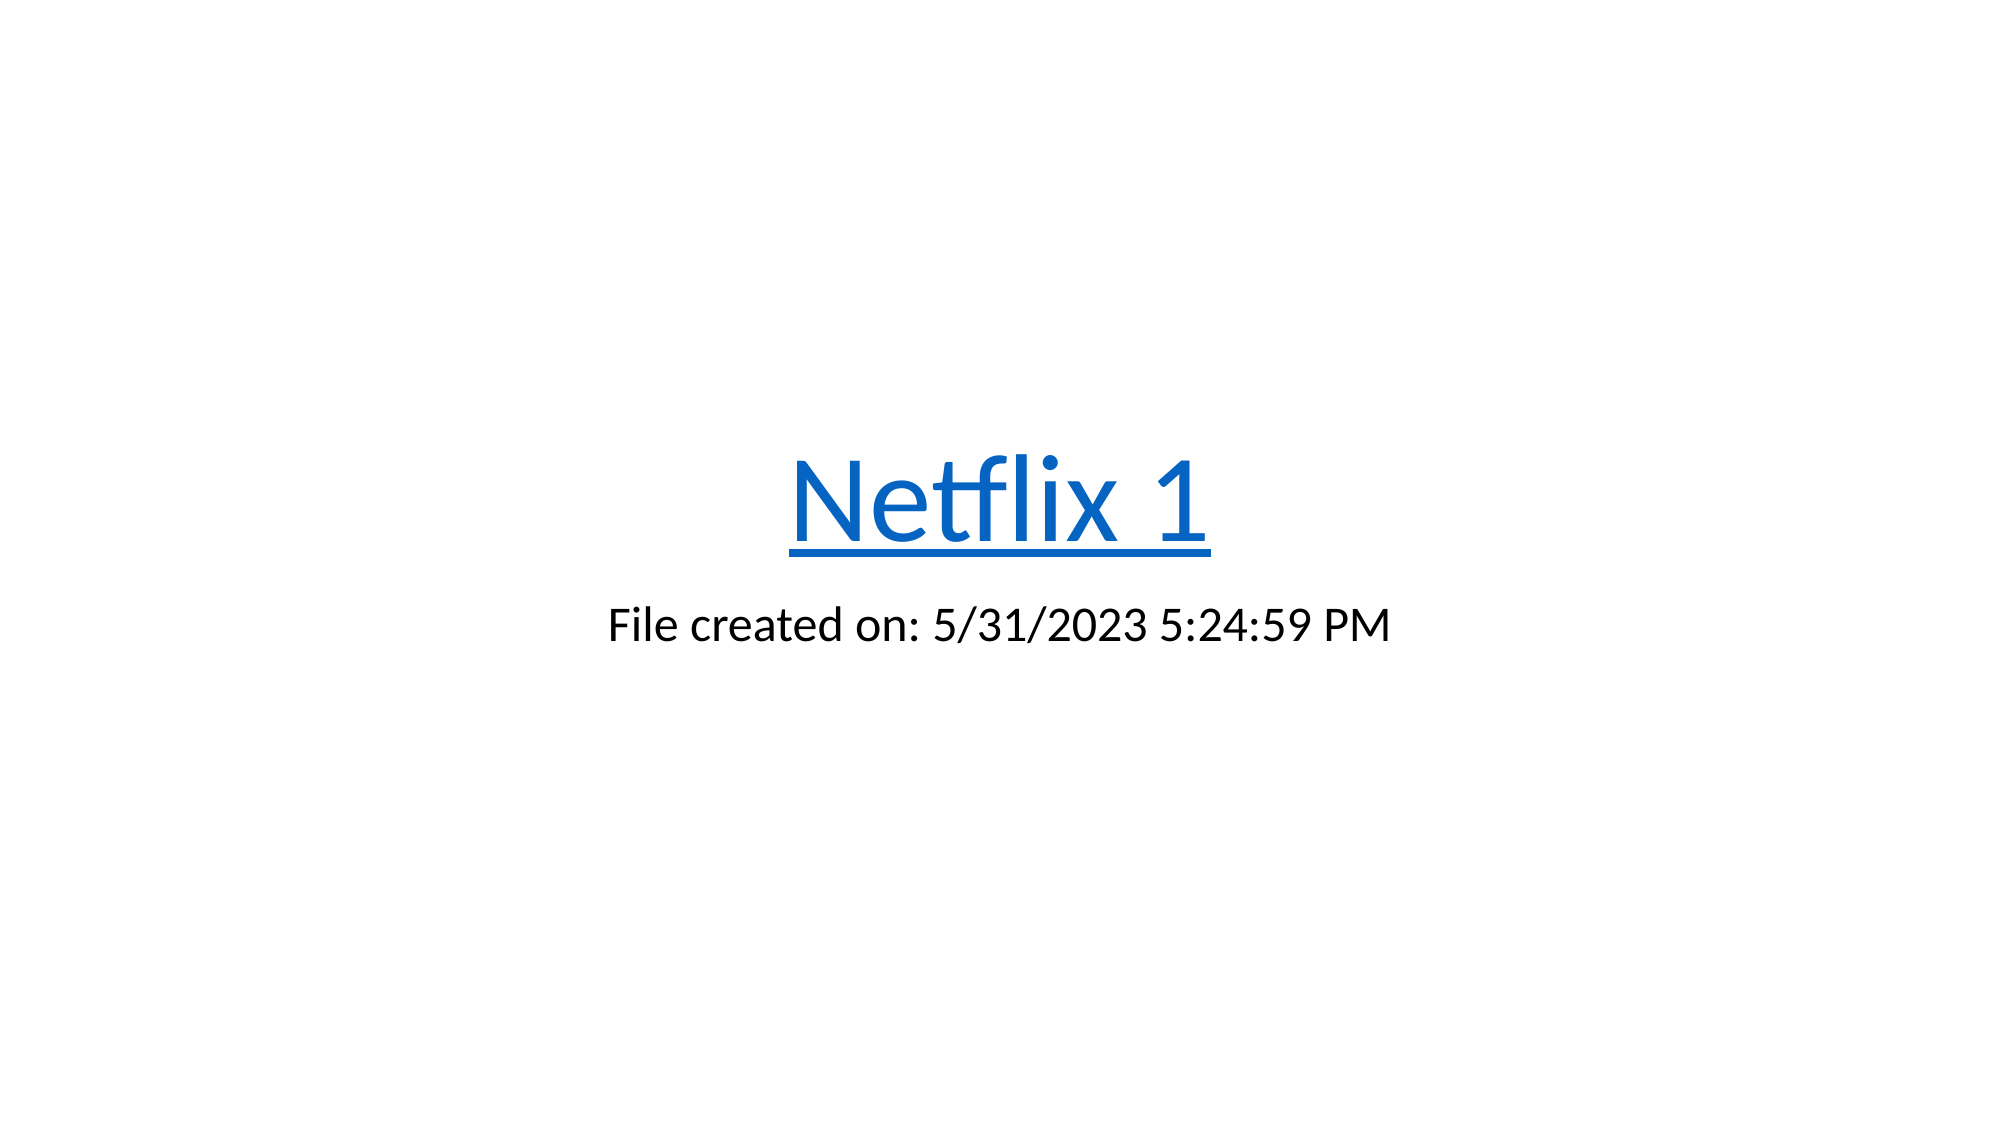

# Netflix 1
File created on: 5/31/2023 5:24:59 PM